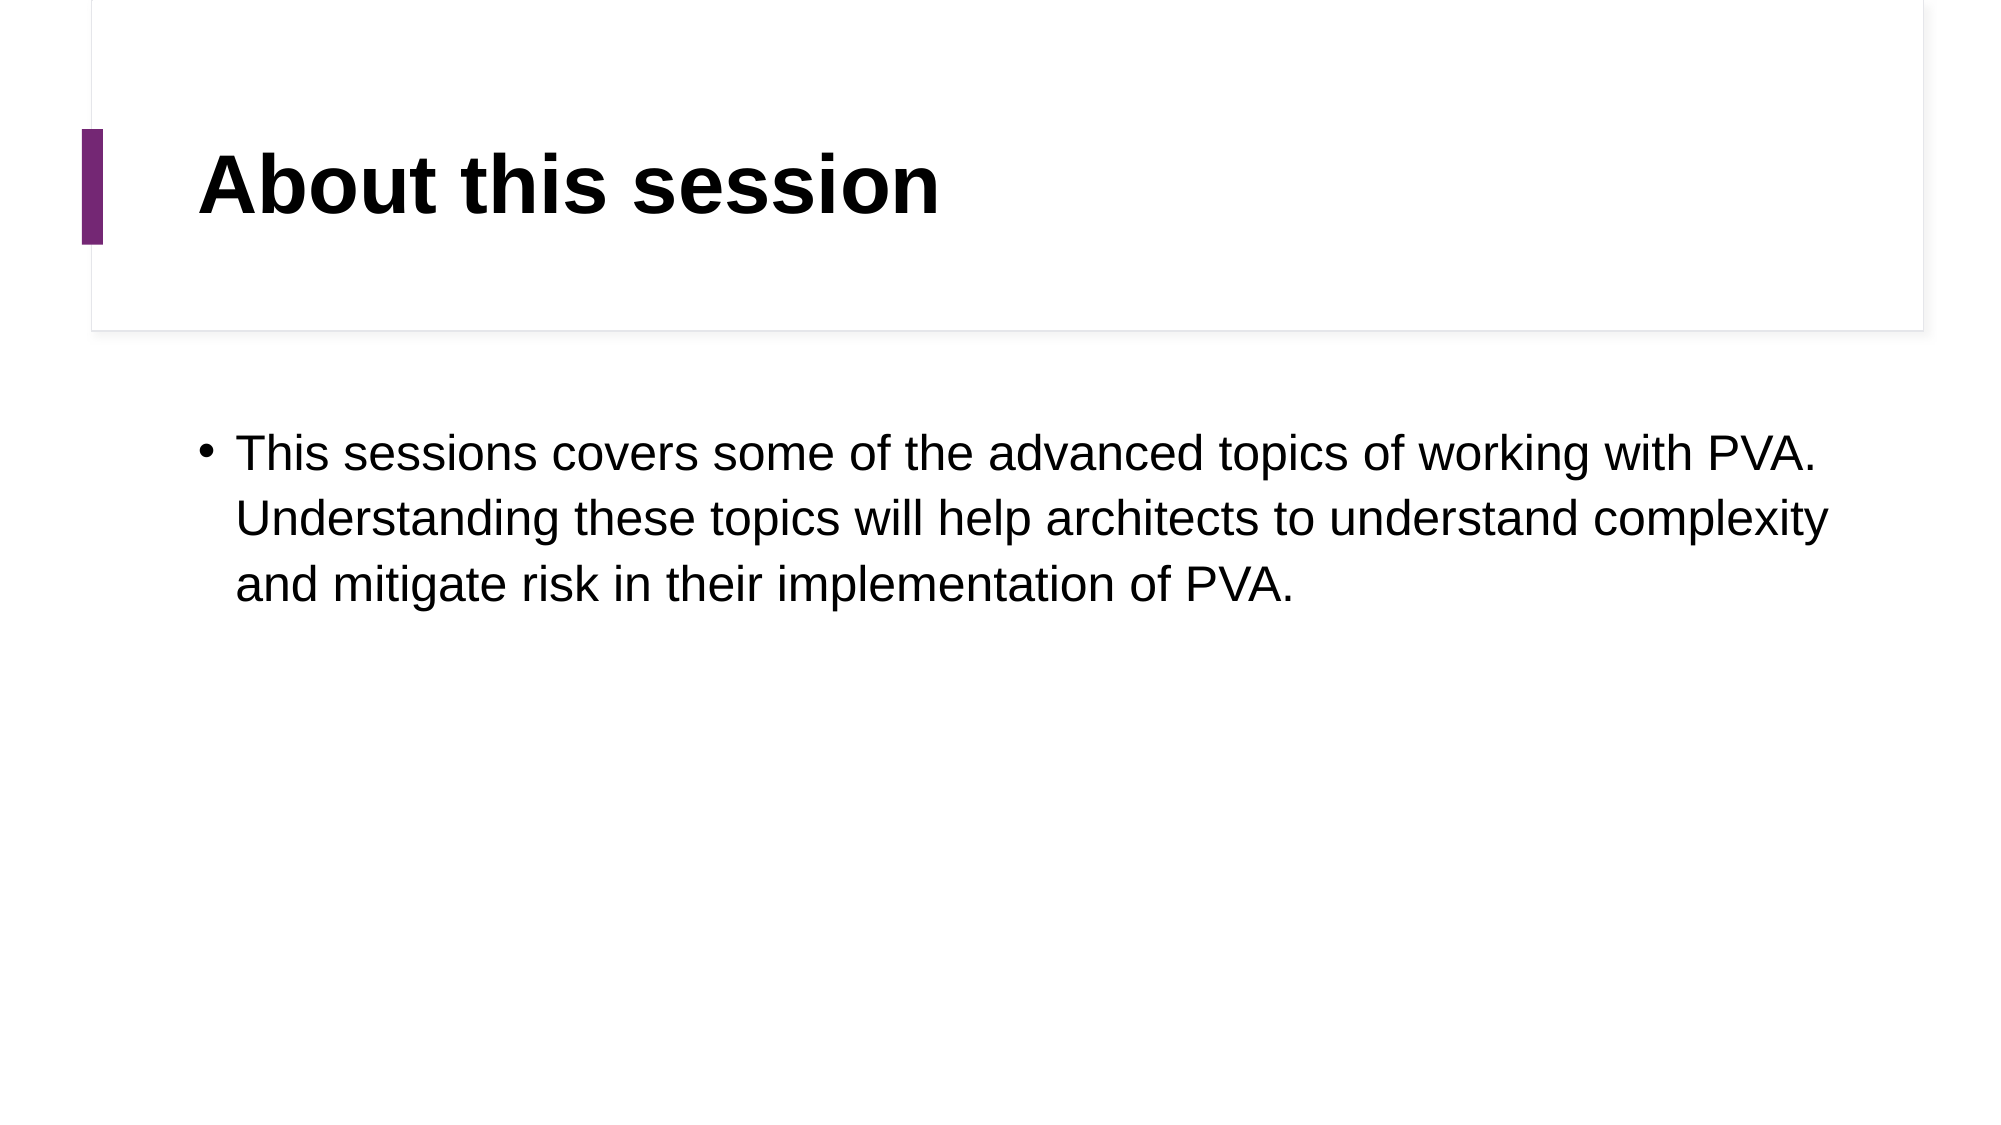

# About this session
This sessions covers some of the advanced topics of working with PVA. Understanding these topics will help architects to understand complexity and mitigate risk in their implementation of PVA.